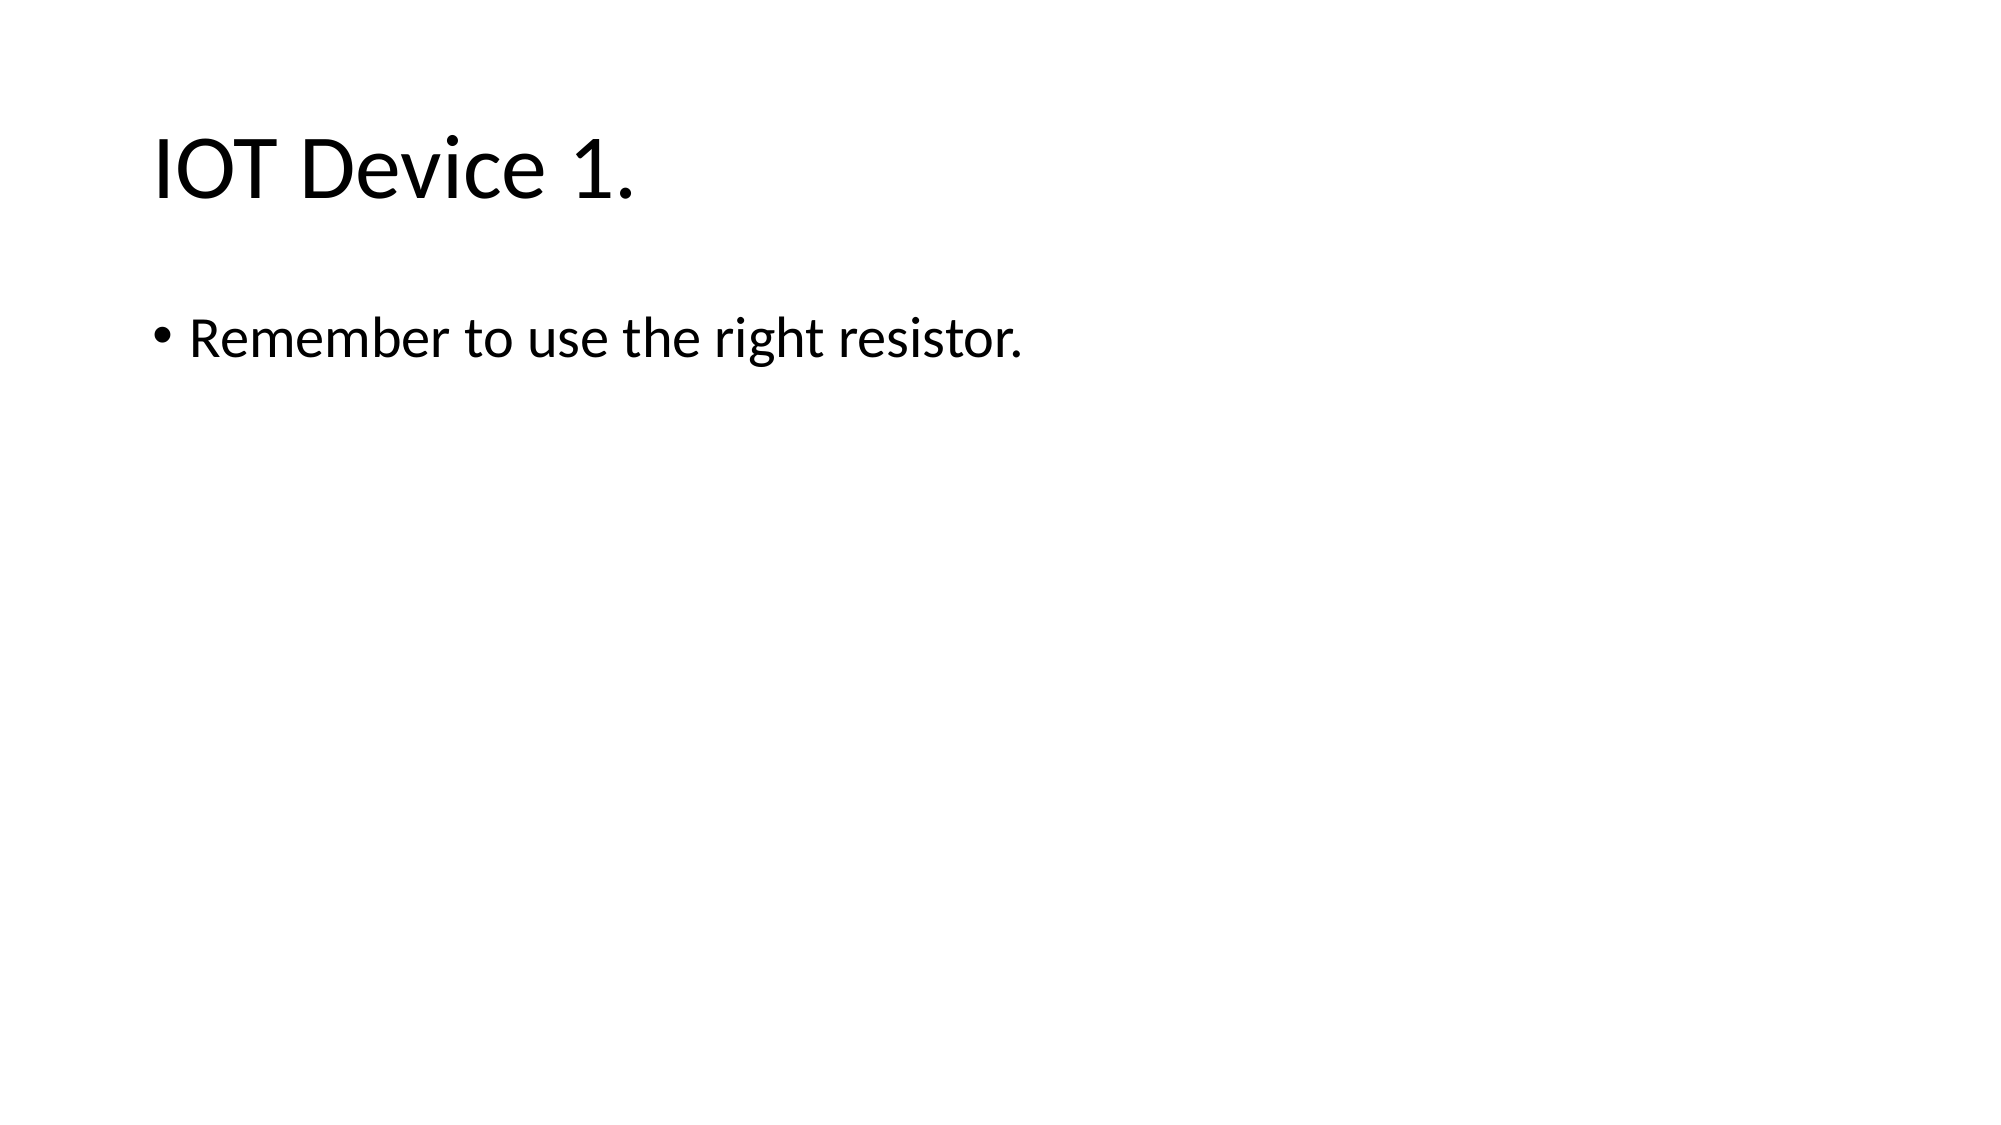

# IOT Device 1.
Remember to use the right resistor.